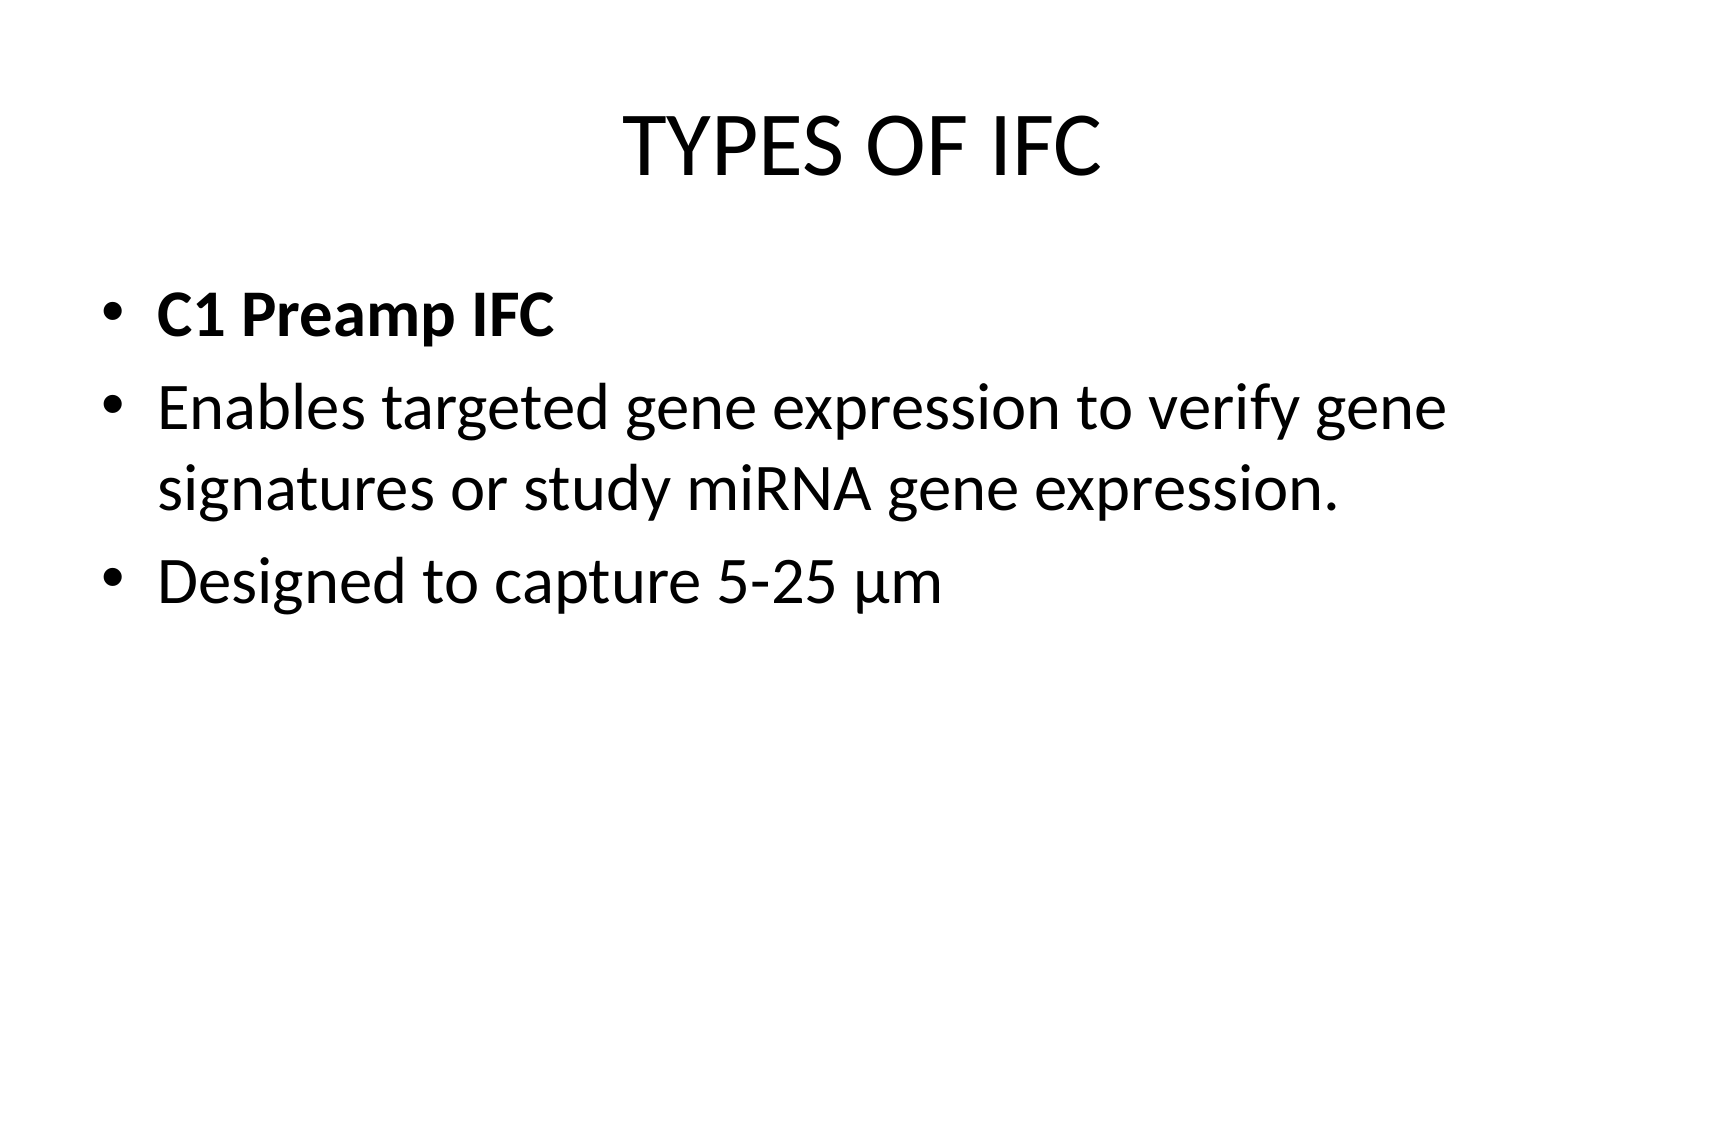

# TYPES OF IFC
C1 Preamp IFC
Enables targeted gene expression to verify gene signatures or study miRNA gene expression.
Designed to capture 5-25 µm